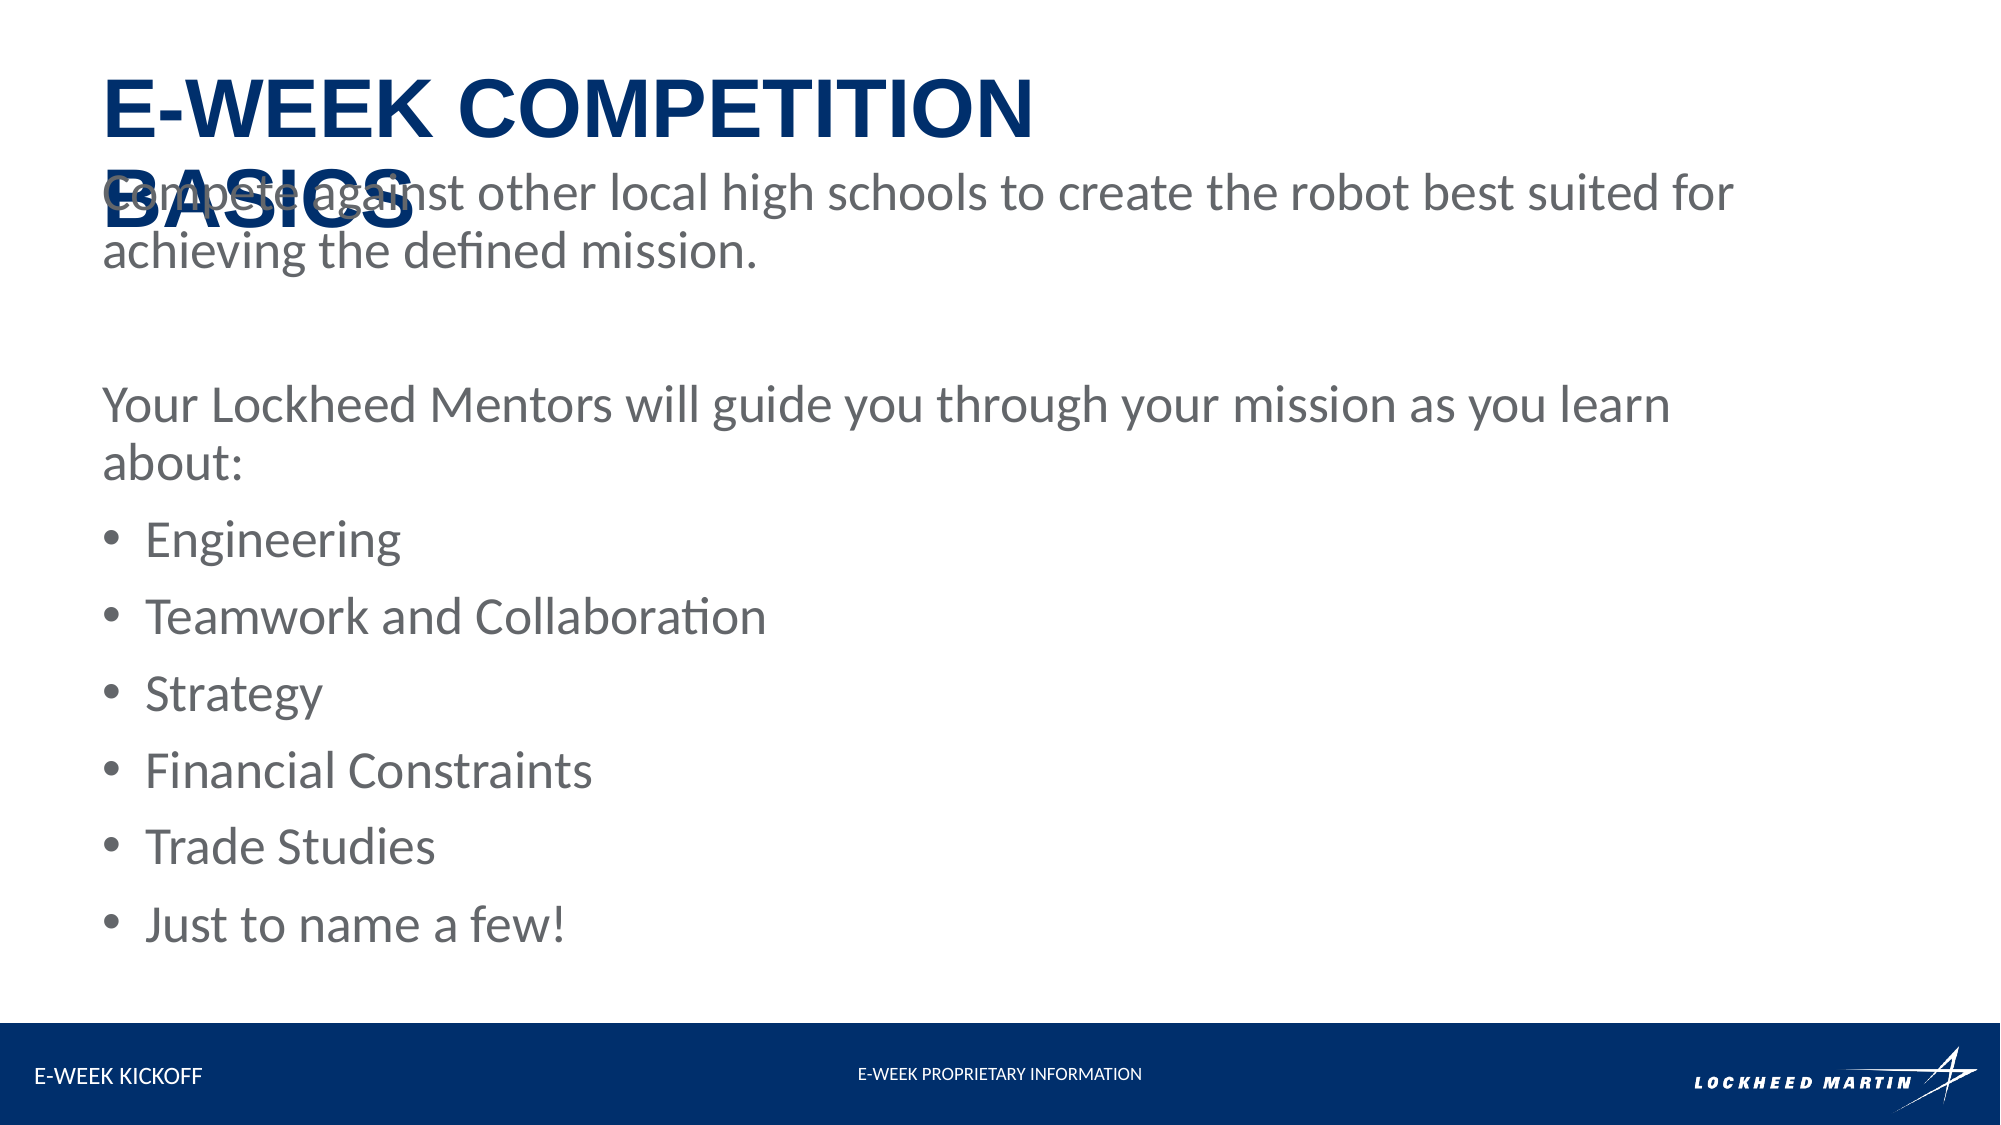

E-week competition basics
Compete against other local high schools to create the robot best suited for achieving the defined mission.

Your Lockheed Mentors will guide you through your mission as you learn about:
Engineering
Teamwork and Collaboration
Strategy
Financial Constraints
Trade Studies
Just to name a few!